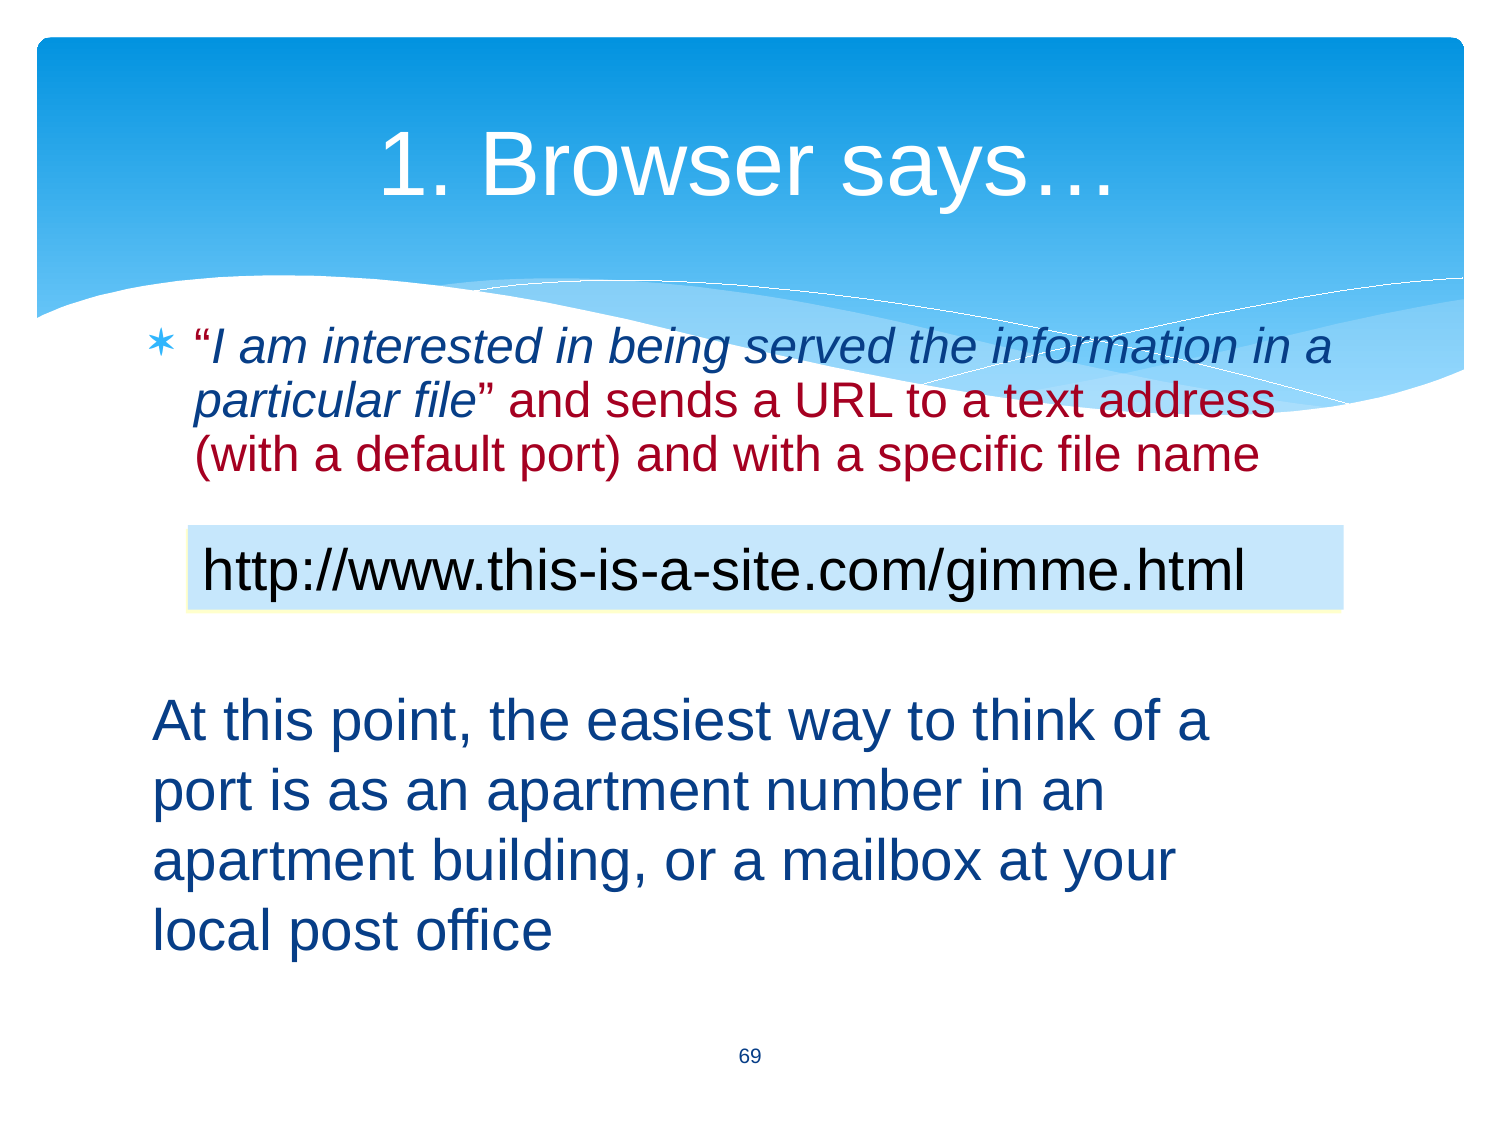

# 1. Browser says…
“I am interested in being served the information in a particular file” and sends a URL to a text address (with a default port) and with a specific file name
http://www.this-is-a-site.com/gimme.html
http://www.this-is-a-site.com:80/gimme.html
At this point, the easiest way to think of a port is as an apartment number in an apartment building, or a mailbox at your local post office
69